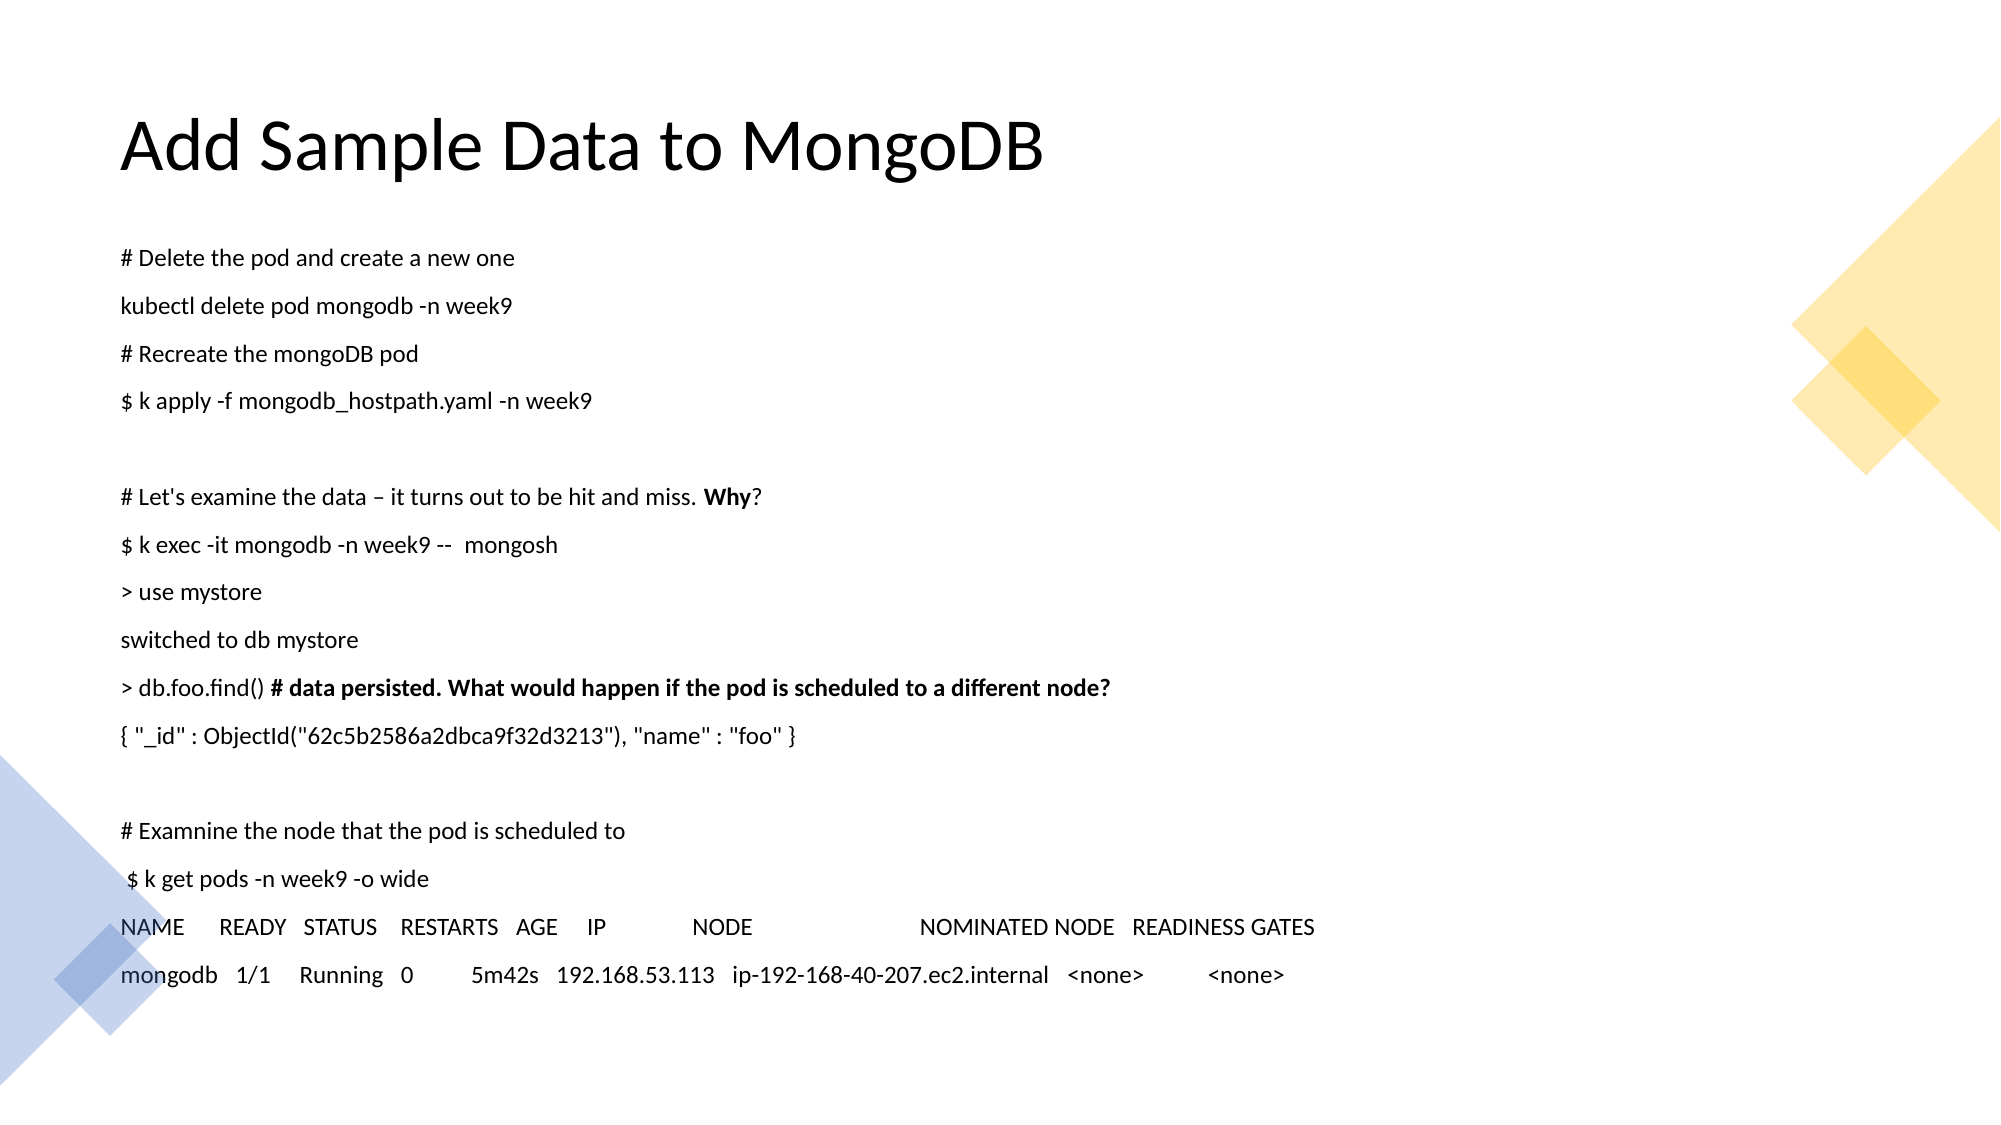

# Add Sample Data to MongoDB

# Delete the pod and create a new one
kubectl delete pod mongodb -n week9
# Recreate the mongoDB pod
$ k apply -f mongodb_hostpath.yaml -n week9

# Let's examine the data – it turns out to be hit and miss. Why?
$ k exec -it mongodb -n week9 --  mongosh
> use mystore
switched to db mystore
> db.foo.find() # data persisted. What would happen if the pod is scheduled to a different node?
{ "_id" : ObjectId("62c5b2586a2dbca9f32d3213"), "name" : "foo" }

# Examnine the node that the pod is scheduled to
 $ k get pods -n week9 -o wide
NAME      READY   STATUS    RESTARTS   AGE     IP               NODE                             NOMINATED NODE   READINESS GATES
mongodb   1/1     Running   0          5m42s   192.168.53.113   ip-192-168-40-207.ec2.internal   <none>           <none>